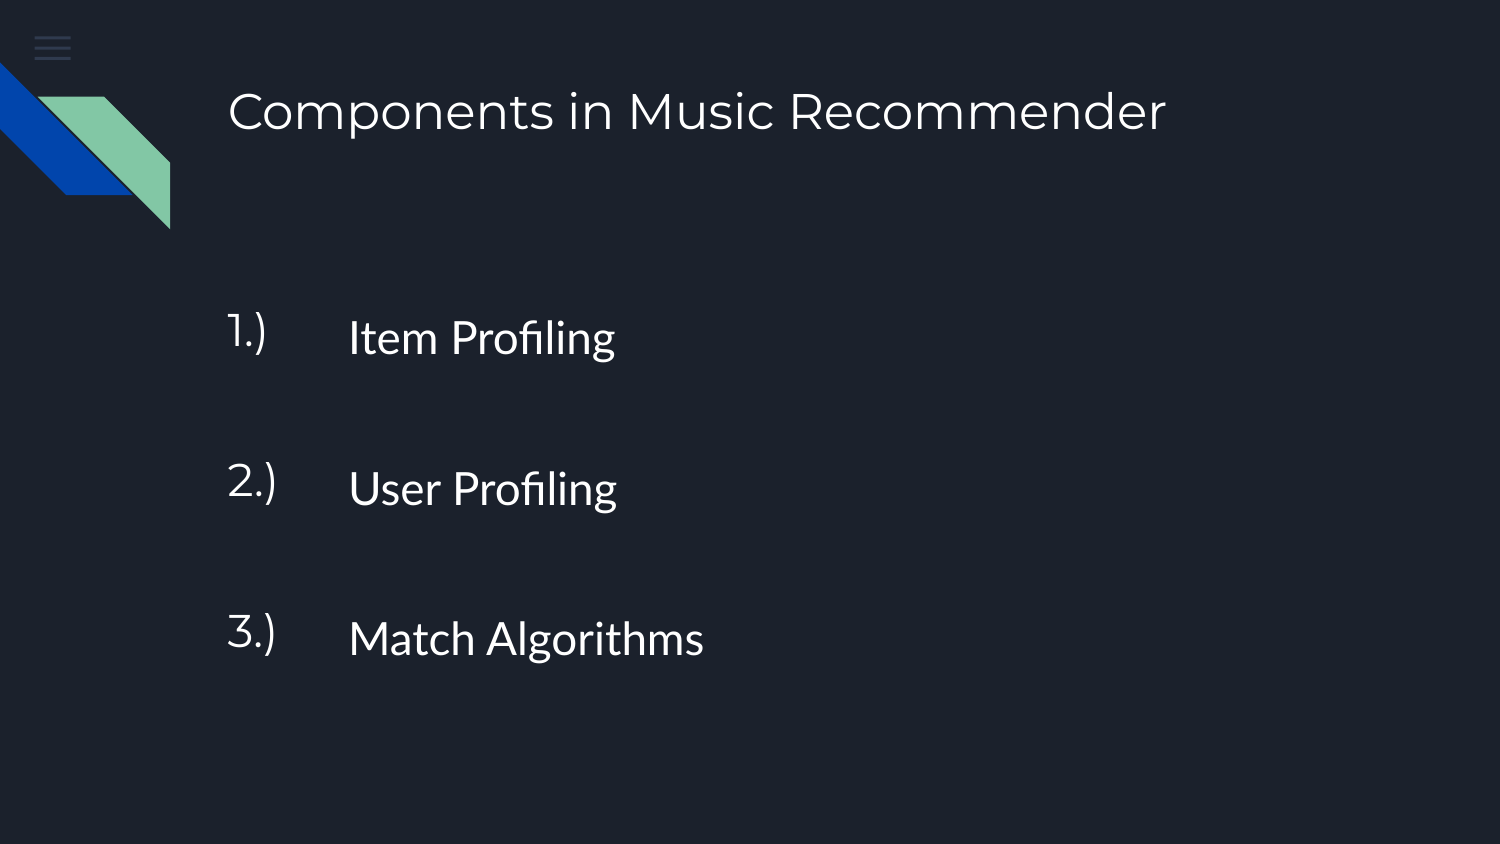

# Components in Music Recommender
Item Profiling
1.)

2.)

User Profiling
Match Algorithms
3.)